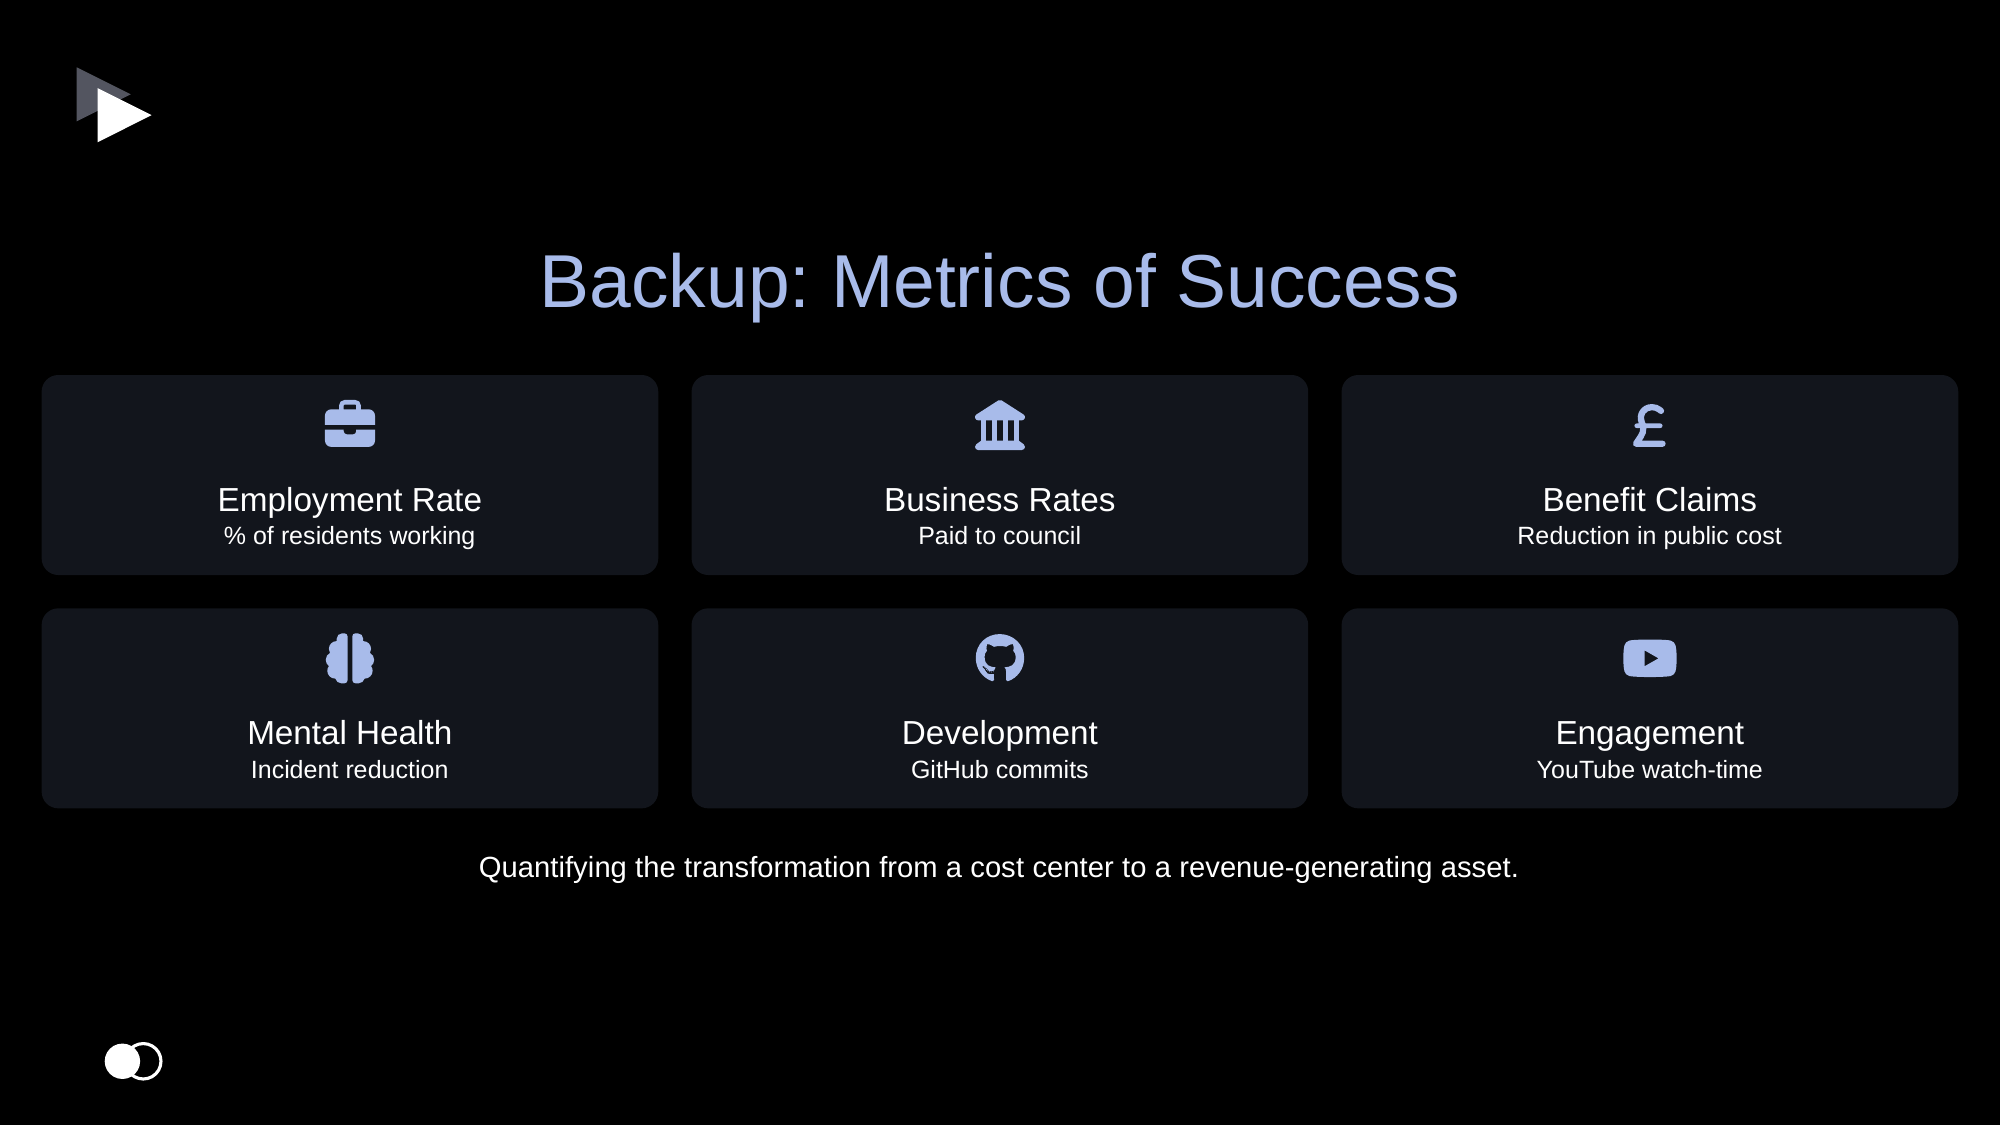

Backup: Metrics of Success

Employment Rate
Business Rates
Benefit Claims
% of residents working
Paid to council
Reduction in public cost

Mental Health
Development
Engagement
Incident reduction
GitHub commits
YouTube watch-time
Quantifying the transformation from a cost center to a revenue-generating asset.